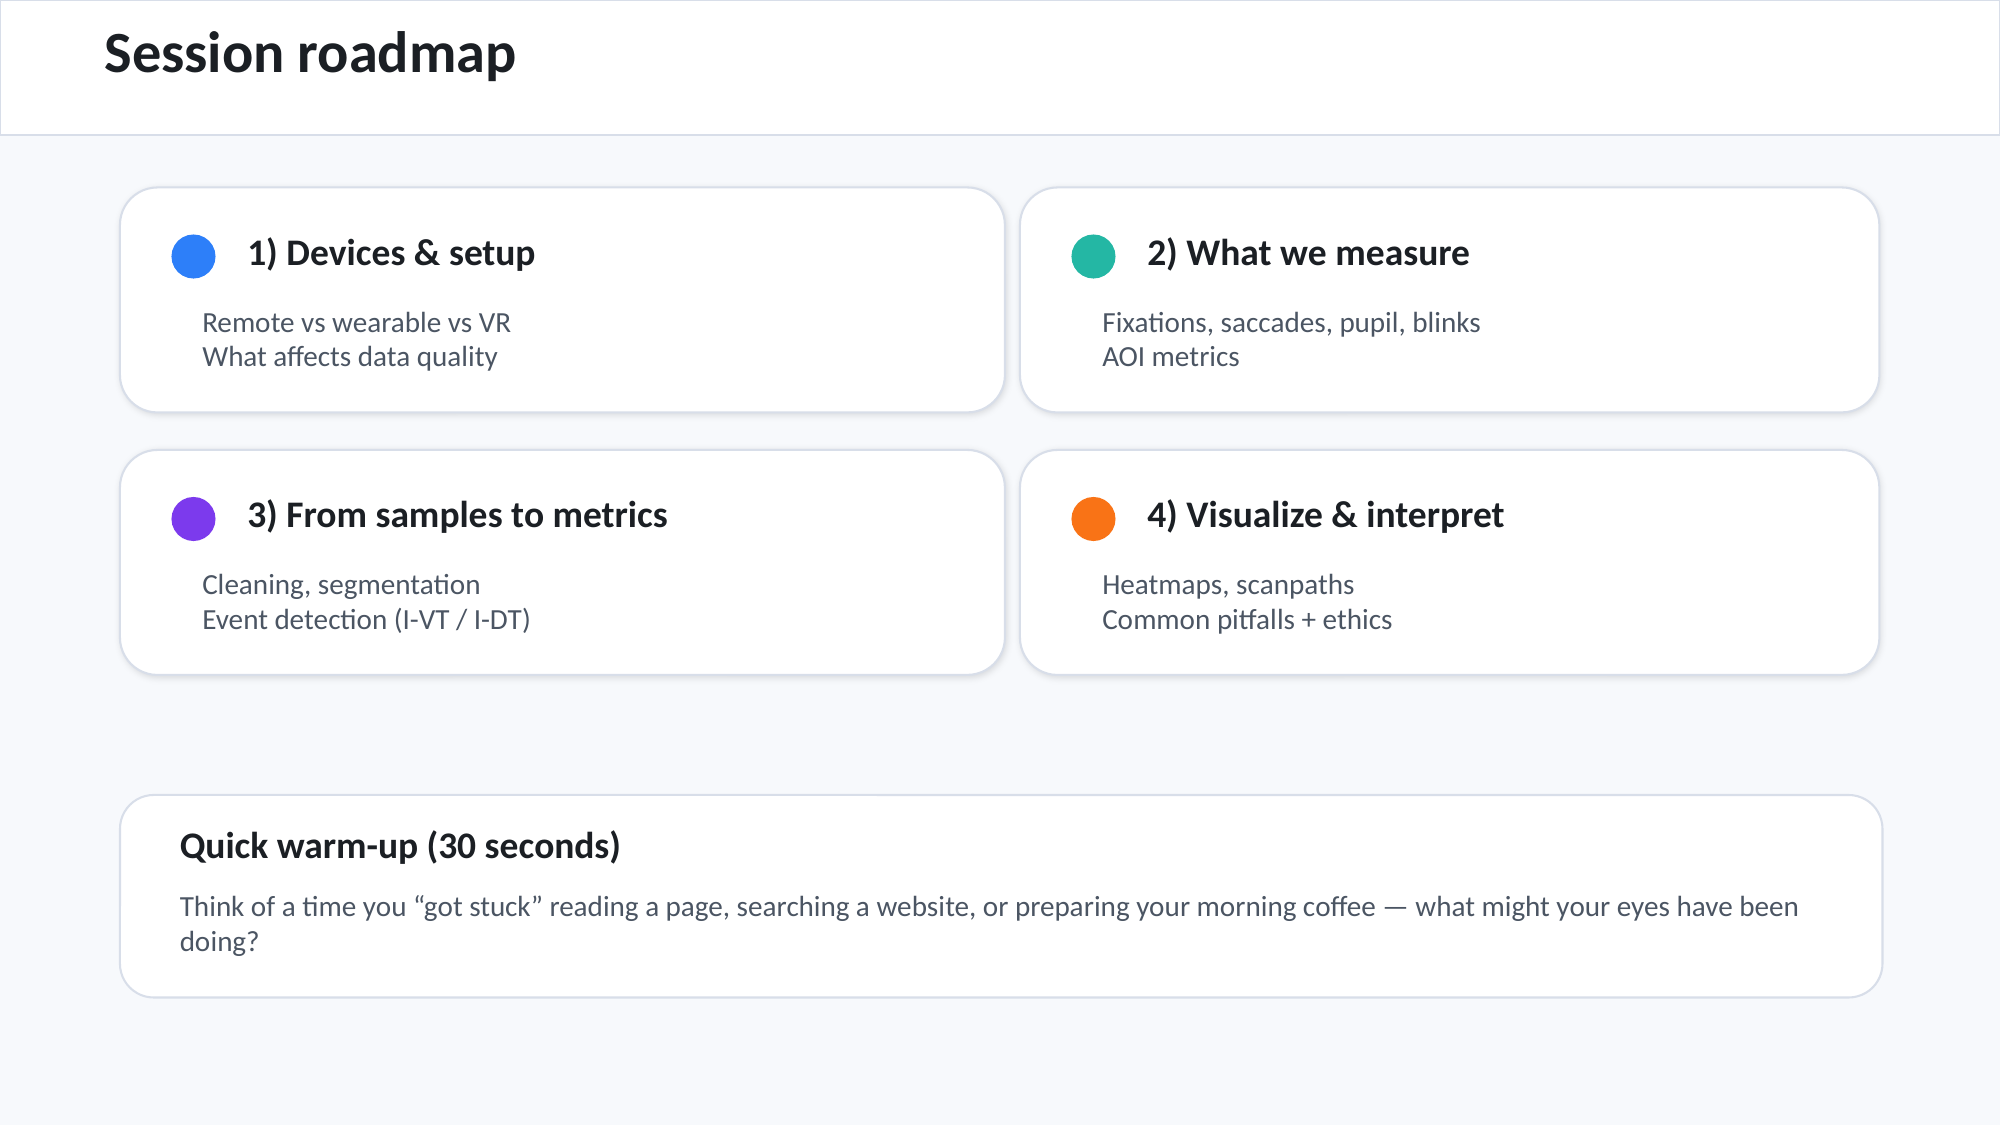

Session roadmap

1) Devices & setup
2) What we measure

Remote vs wearable vs VR
What affects data quality
Fixations, saccades, pupil, blinks
AOI metrics

3) From samples to metrics
4) Visualize & interpret

Cleaning, segmentation
Event detection (I-VT / I-DT)
Heatmaps, scanpaths
Common pitfalls + ethics

Quick warm-up (30 seconds)
Think of a time you “got stuck” reading a page, searching a website, or preparing your morning coffee — what might your eyes have been doing?